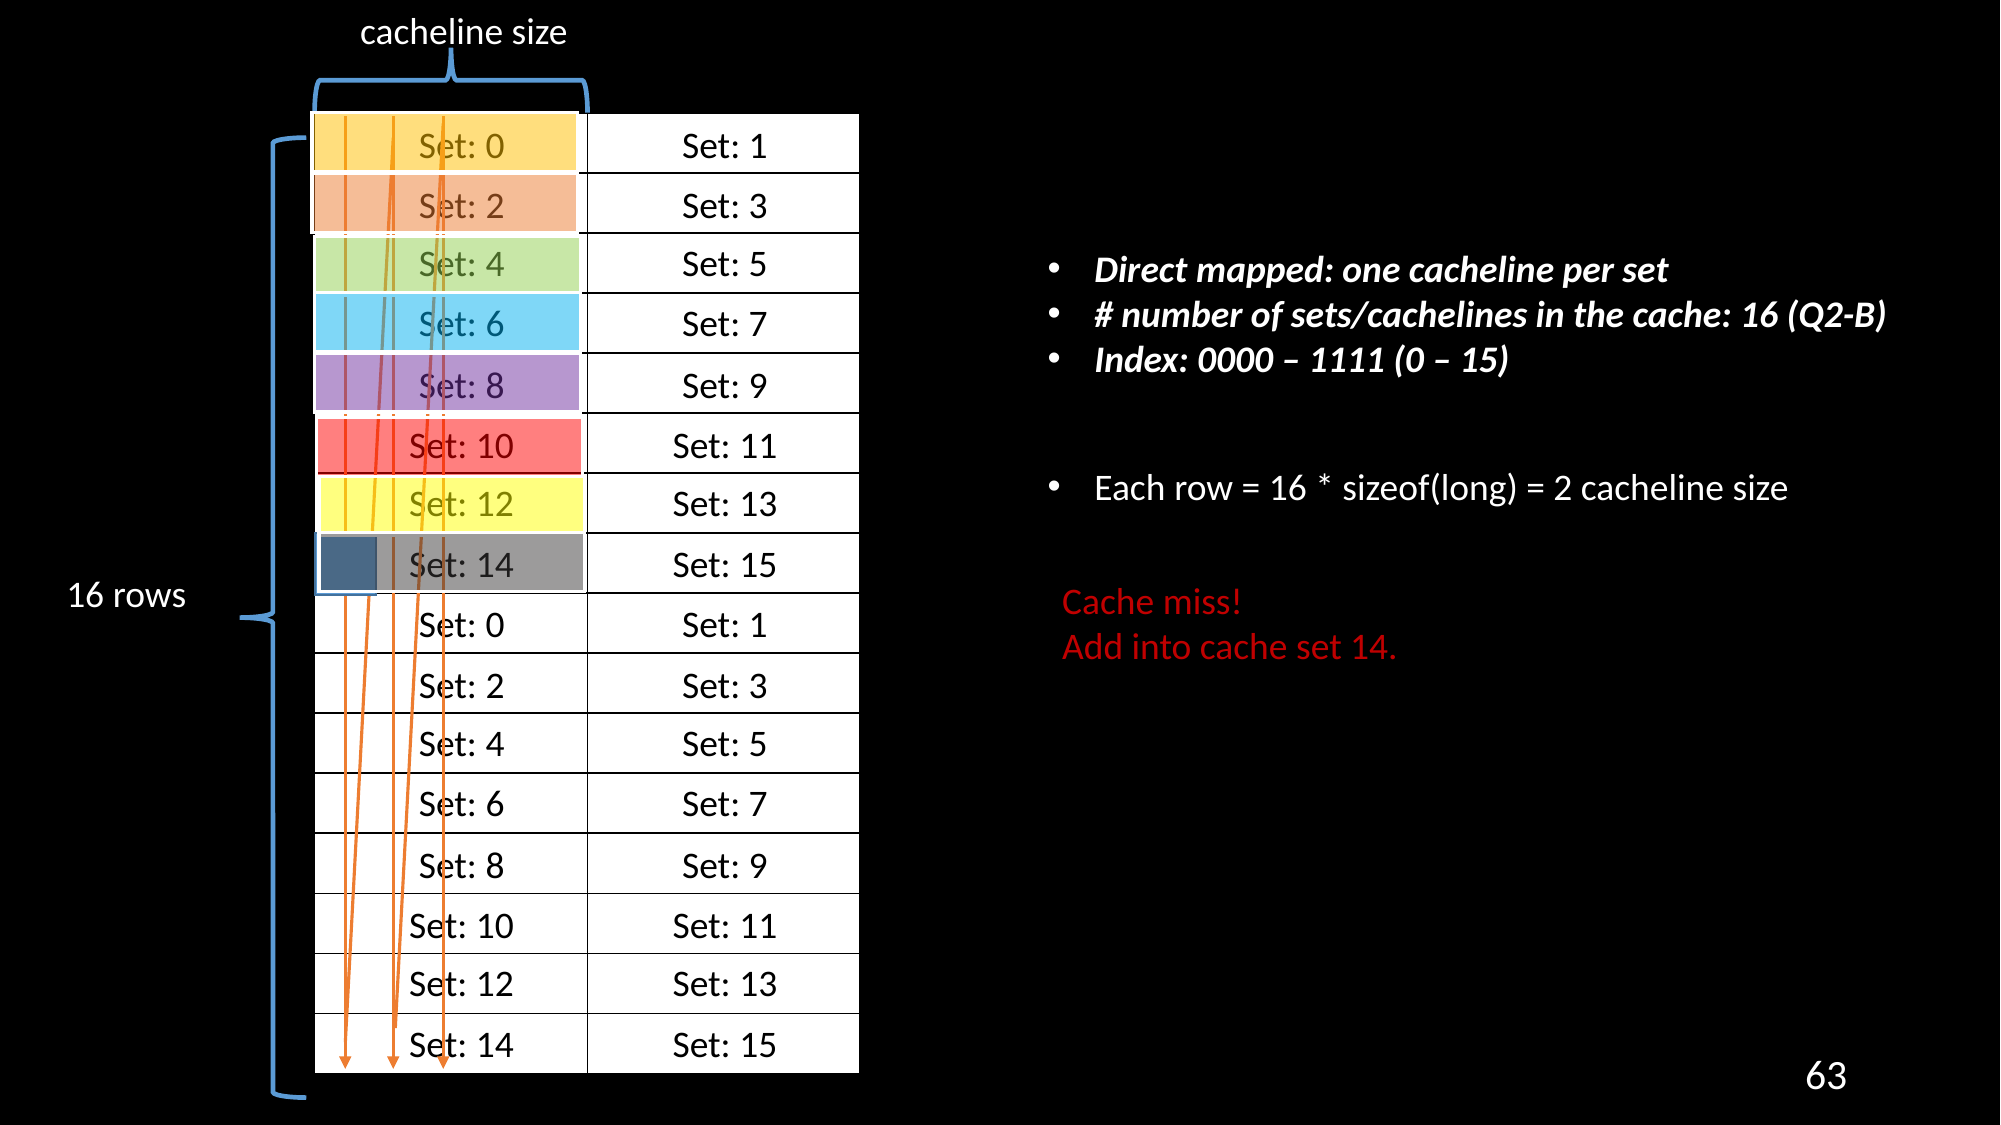

cacheline size

|  |  |
| --- | --- |
|  |  |
|  |  |
|  |  |
|  |  |
|  |  |
|  |  |
|  |  |
|  |  |
|  |  |
|  |  |
|  |  |
|  |  |
|  |  |
|  |  |
|  |  |
Set: 0
Set: 1

Set: 2
Set: 3
Set: 4
Set: 5

Direct mapped: one cacheline per set
# number of sets/cachelines in the cache: 16 (Q2-B)
Index: 0000 – 1111 (0 – 15)

Set: 6
Set: 7

Set: 8
Set: 9
Set: 10
Set: 11

Each row = 16 * sizeof(long) = 2 cacheline size
Set: 12
Set: 13

Set: 14
Set: 15
16 rows
Cache miss!
Add into cache set 14.
Set: 0
Set: 1
Set: 2
Set: 3
Set: 4
Set: 5
Set: 6
Set: 7
Set: 8
Set: 9
Set: 10
Set: 11
Set: 12
Set: 13
Set: 14
Set: 15
63